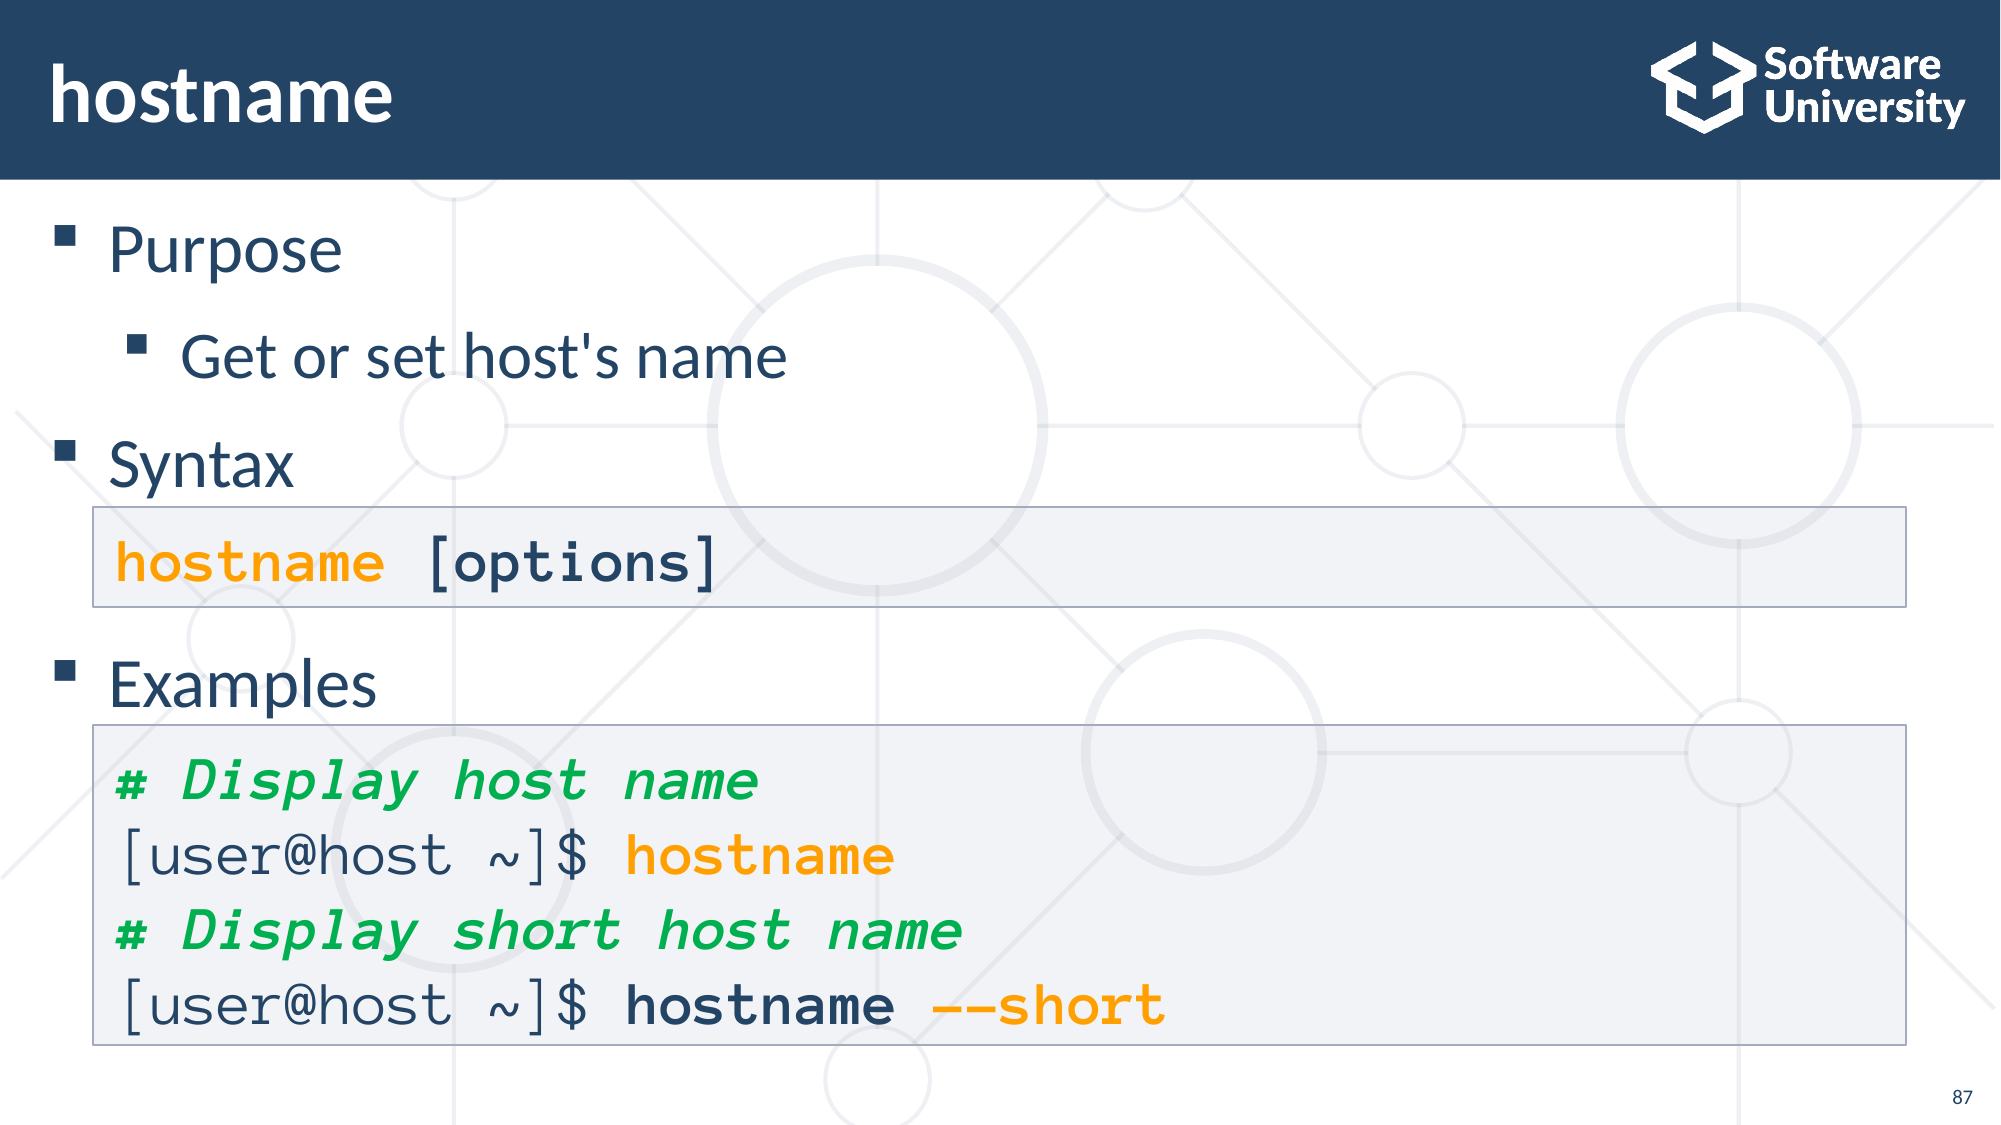

# hostname
Purpose
Get or set host's name
Syntax

Examples

hostname [options]
# Display host name
[user@host ~]$ hostname
# Display short host name
[user@host ~]$ hostname --short
87